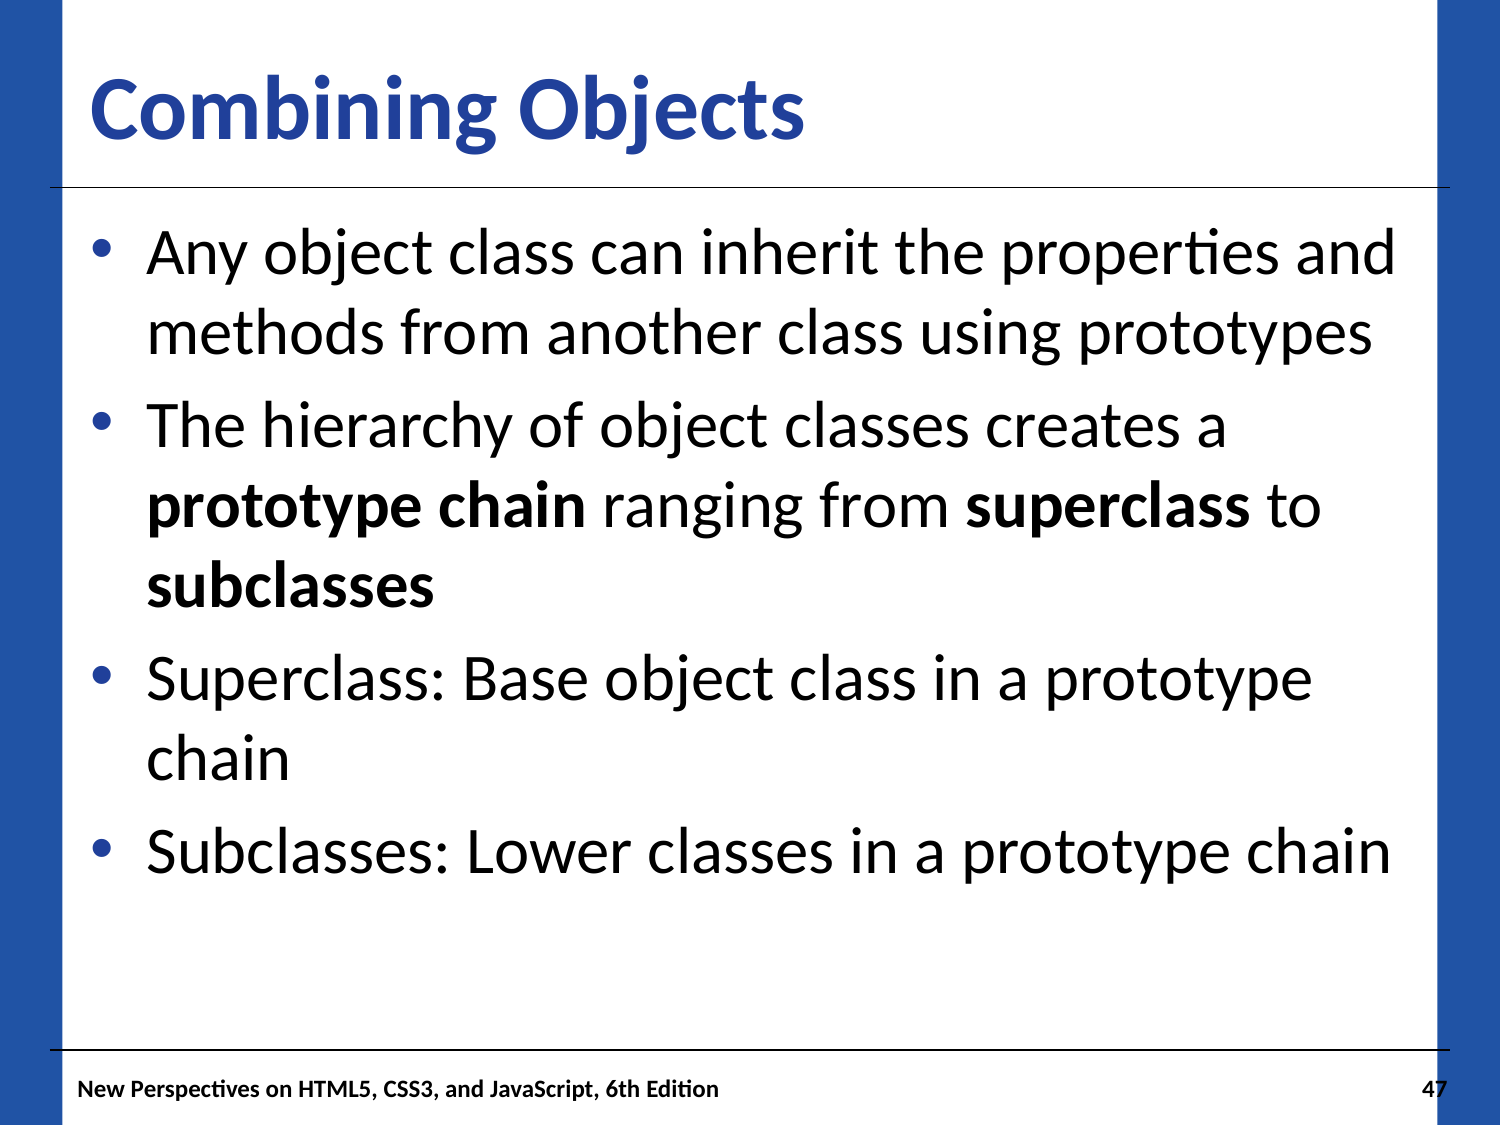

# Combining Objects
Any object class can inherit the properties and methods from another class using prototypes
The hierarchy of object classes creates a prototype chain ranging from superclass to subclasses
Superclass: Base object class in a prototype chain
Subclasses: Lower classes in a prototype chain

New Perspectives on HTML5, CSS3, and JavaScript, 6th Edition
47